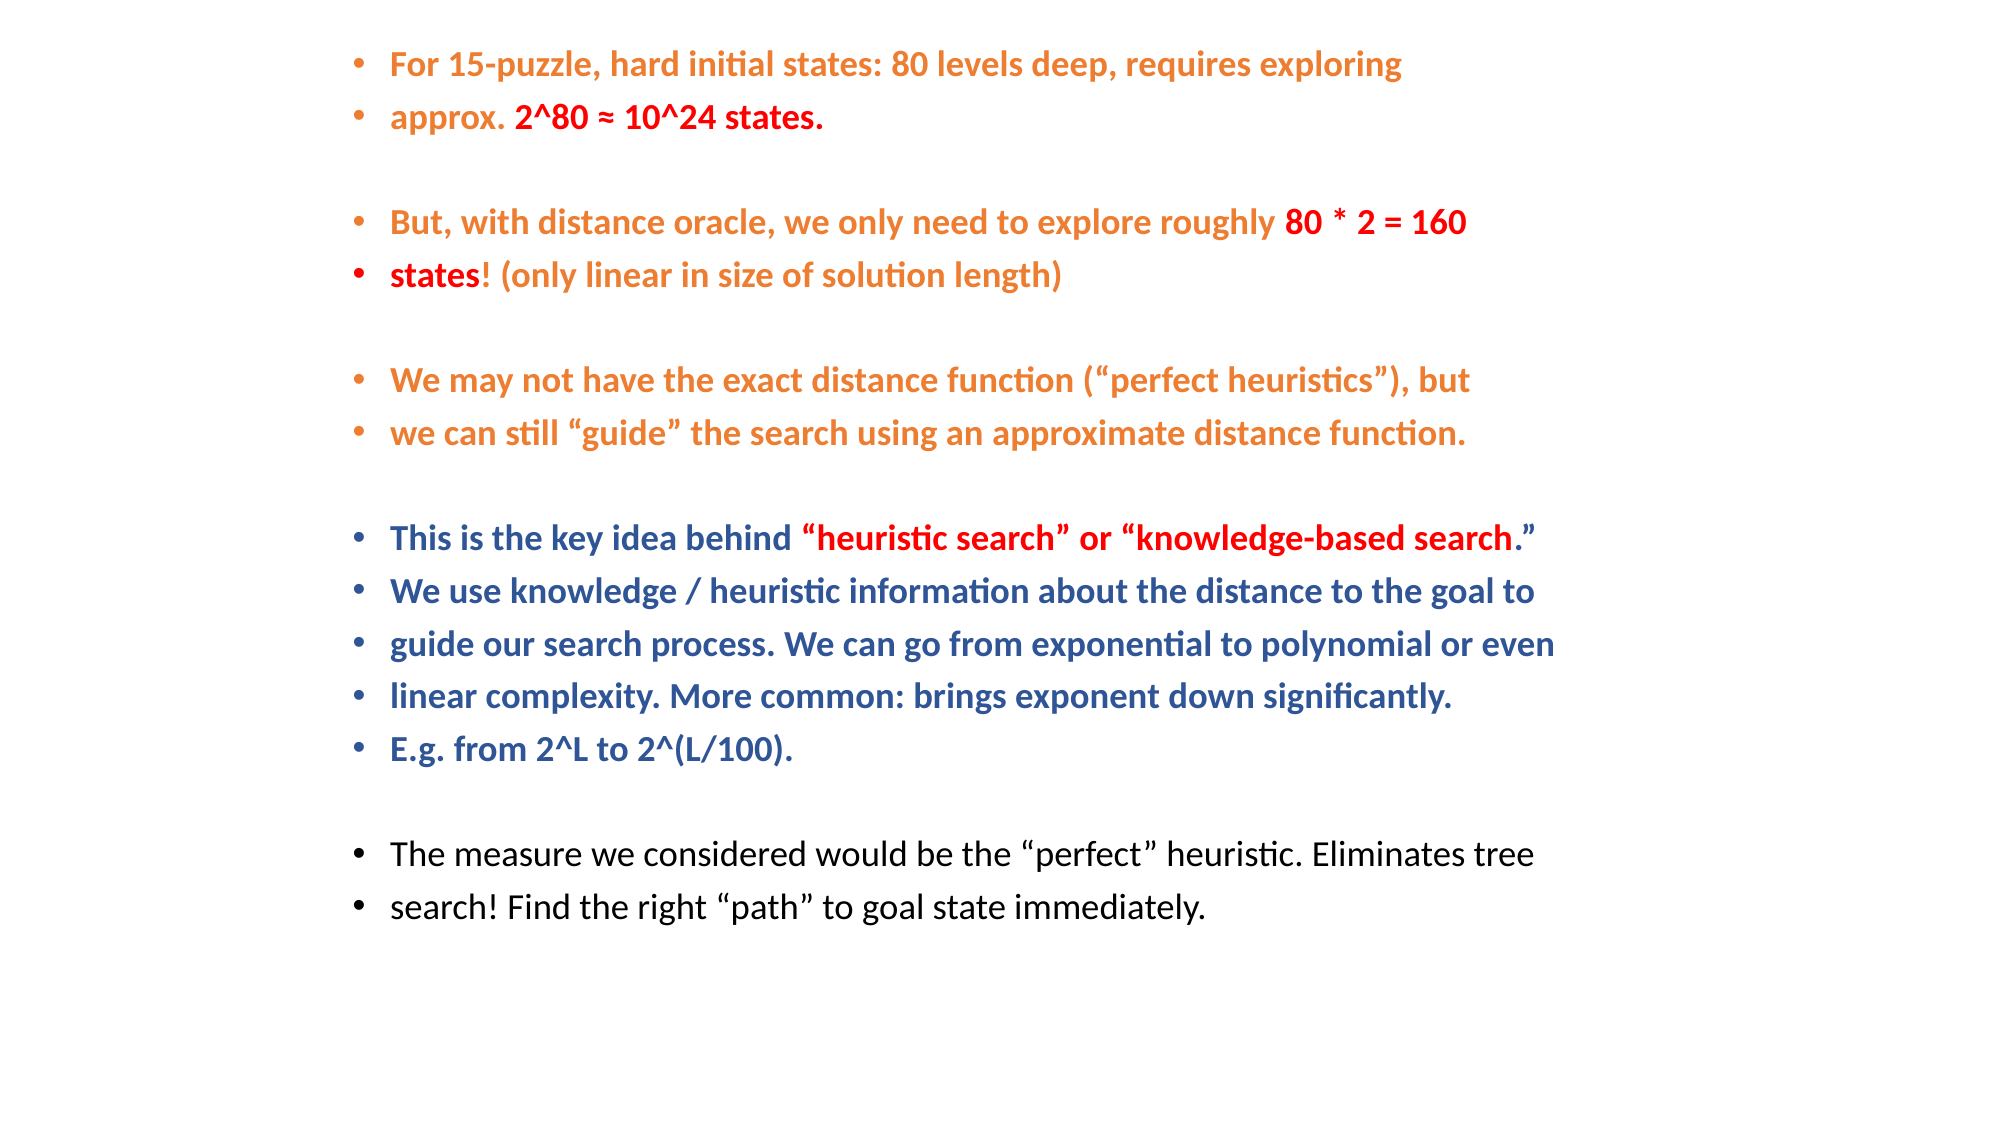

For 15-puzzle, hard initial states: 80 levels deep, requires exploring
approx. 2^80 ≈ 10^24 states.

But, with distance oracle, we only need to explore roughly 80 * 2 = 160
states! (only linear in size of solution length)

We may not have the exact distance function (“perfect heuristics”), but
we can still “guide” the search using an approximate distance function.

This is the key idea behind “heuristic search” or “knowledge-based search.”
We use knowledge / heuristic information about the distance to the goal to
guide our search process. We can go from exponential to polynomial or even
linear complexity. More common: brings exponent down significantly.
E.g. from 2^L to 2^(L/100).

The measure we considered would be the “perfect” heuristic. Eliminates tree
search! Find the right “path” to goal state immediately.